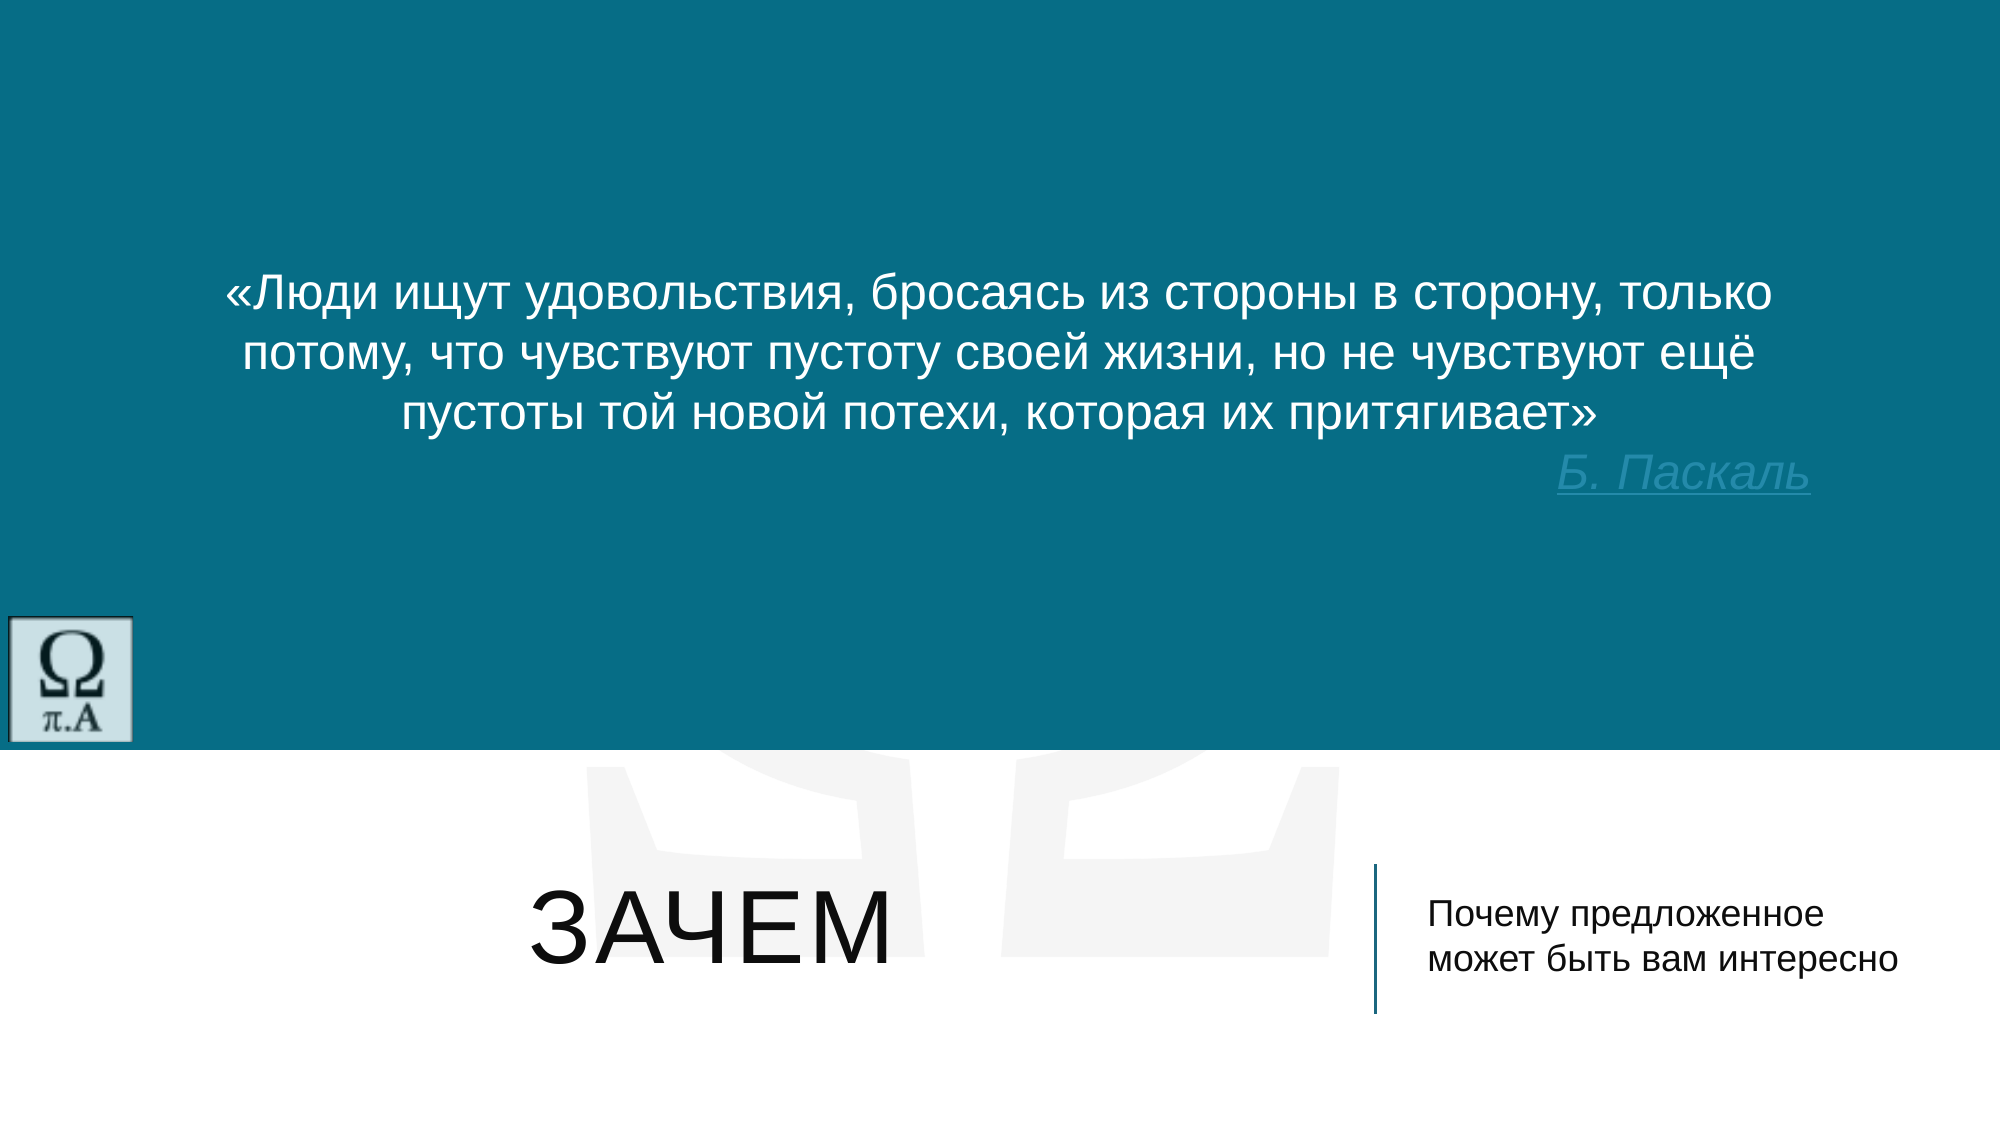

«Люди ищут удовольствия, бросаясь из стороны в сторону, только потому, что чувствуют пустоту своей жизни, но не чувствуют ещё пустоты той новой потехи, которая их притягивает»
Б. Паскаль
# зачем
Почему предложенное может быть вам интересно